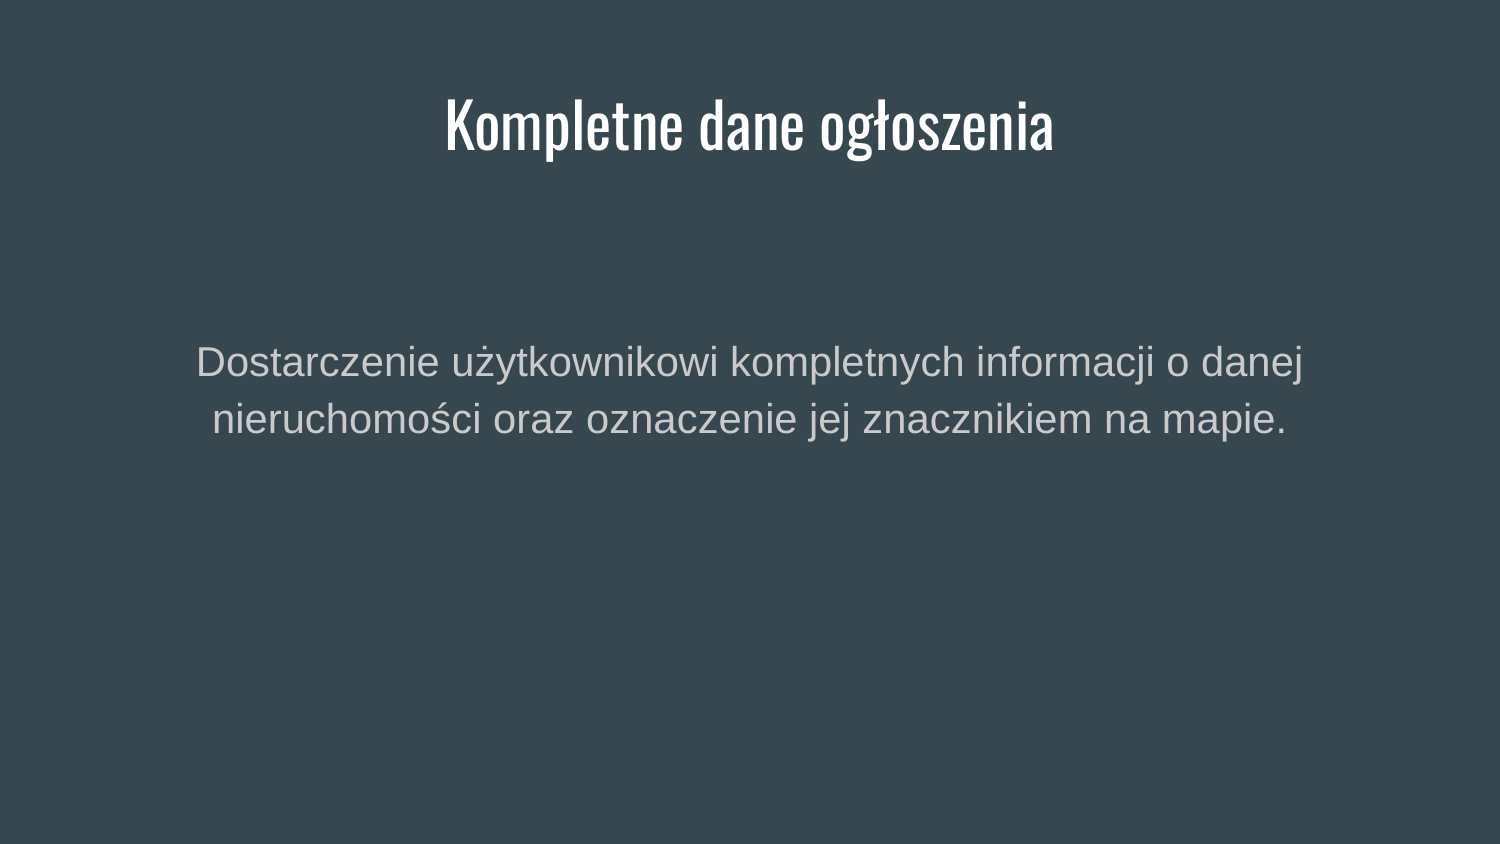

Kompletne dane ogłoszenia
Dostarczenie użytkownikowi kompletnych informacji o danej nieruchomości oraz oznaczenie jej znacznikiem na mapie.